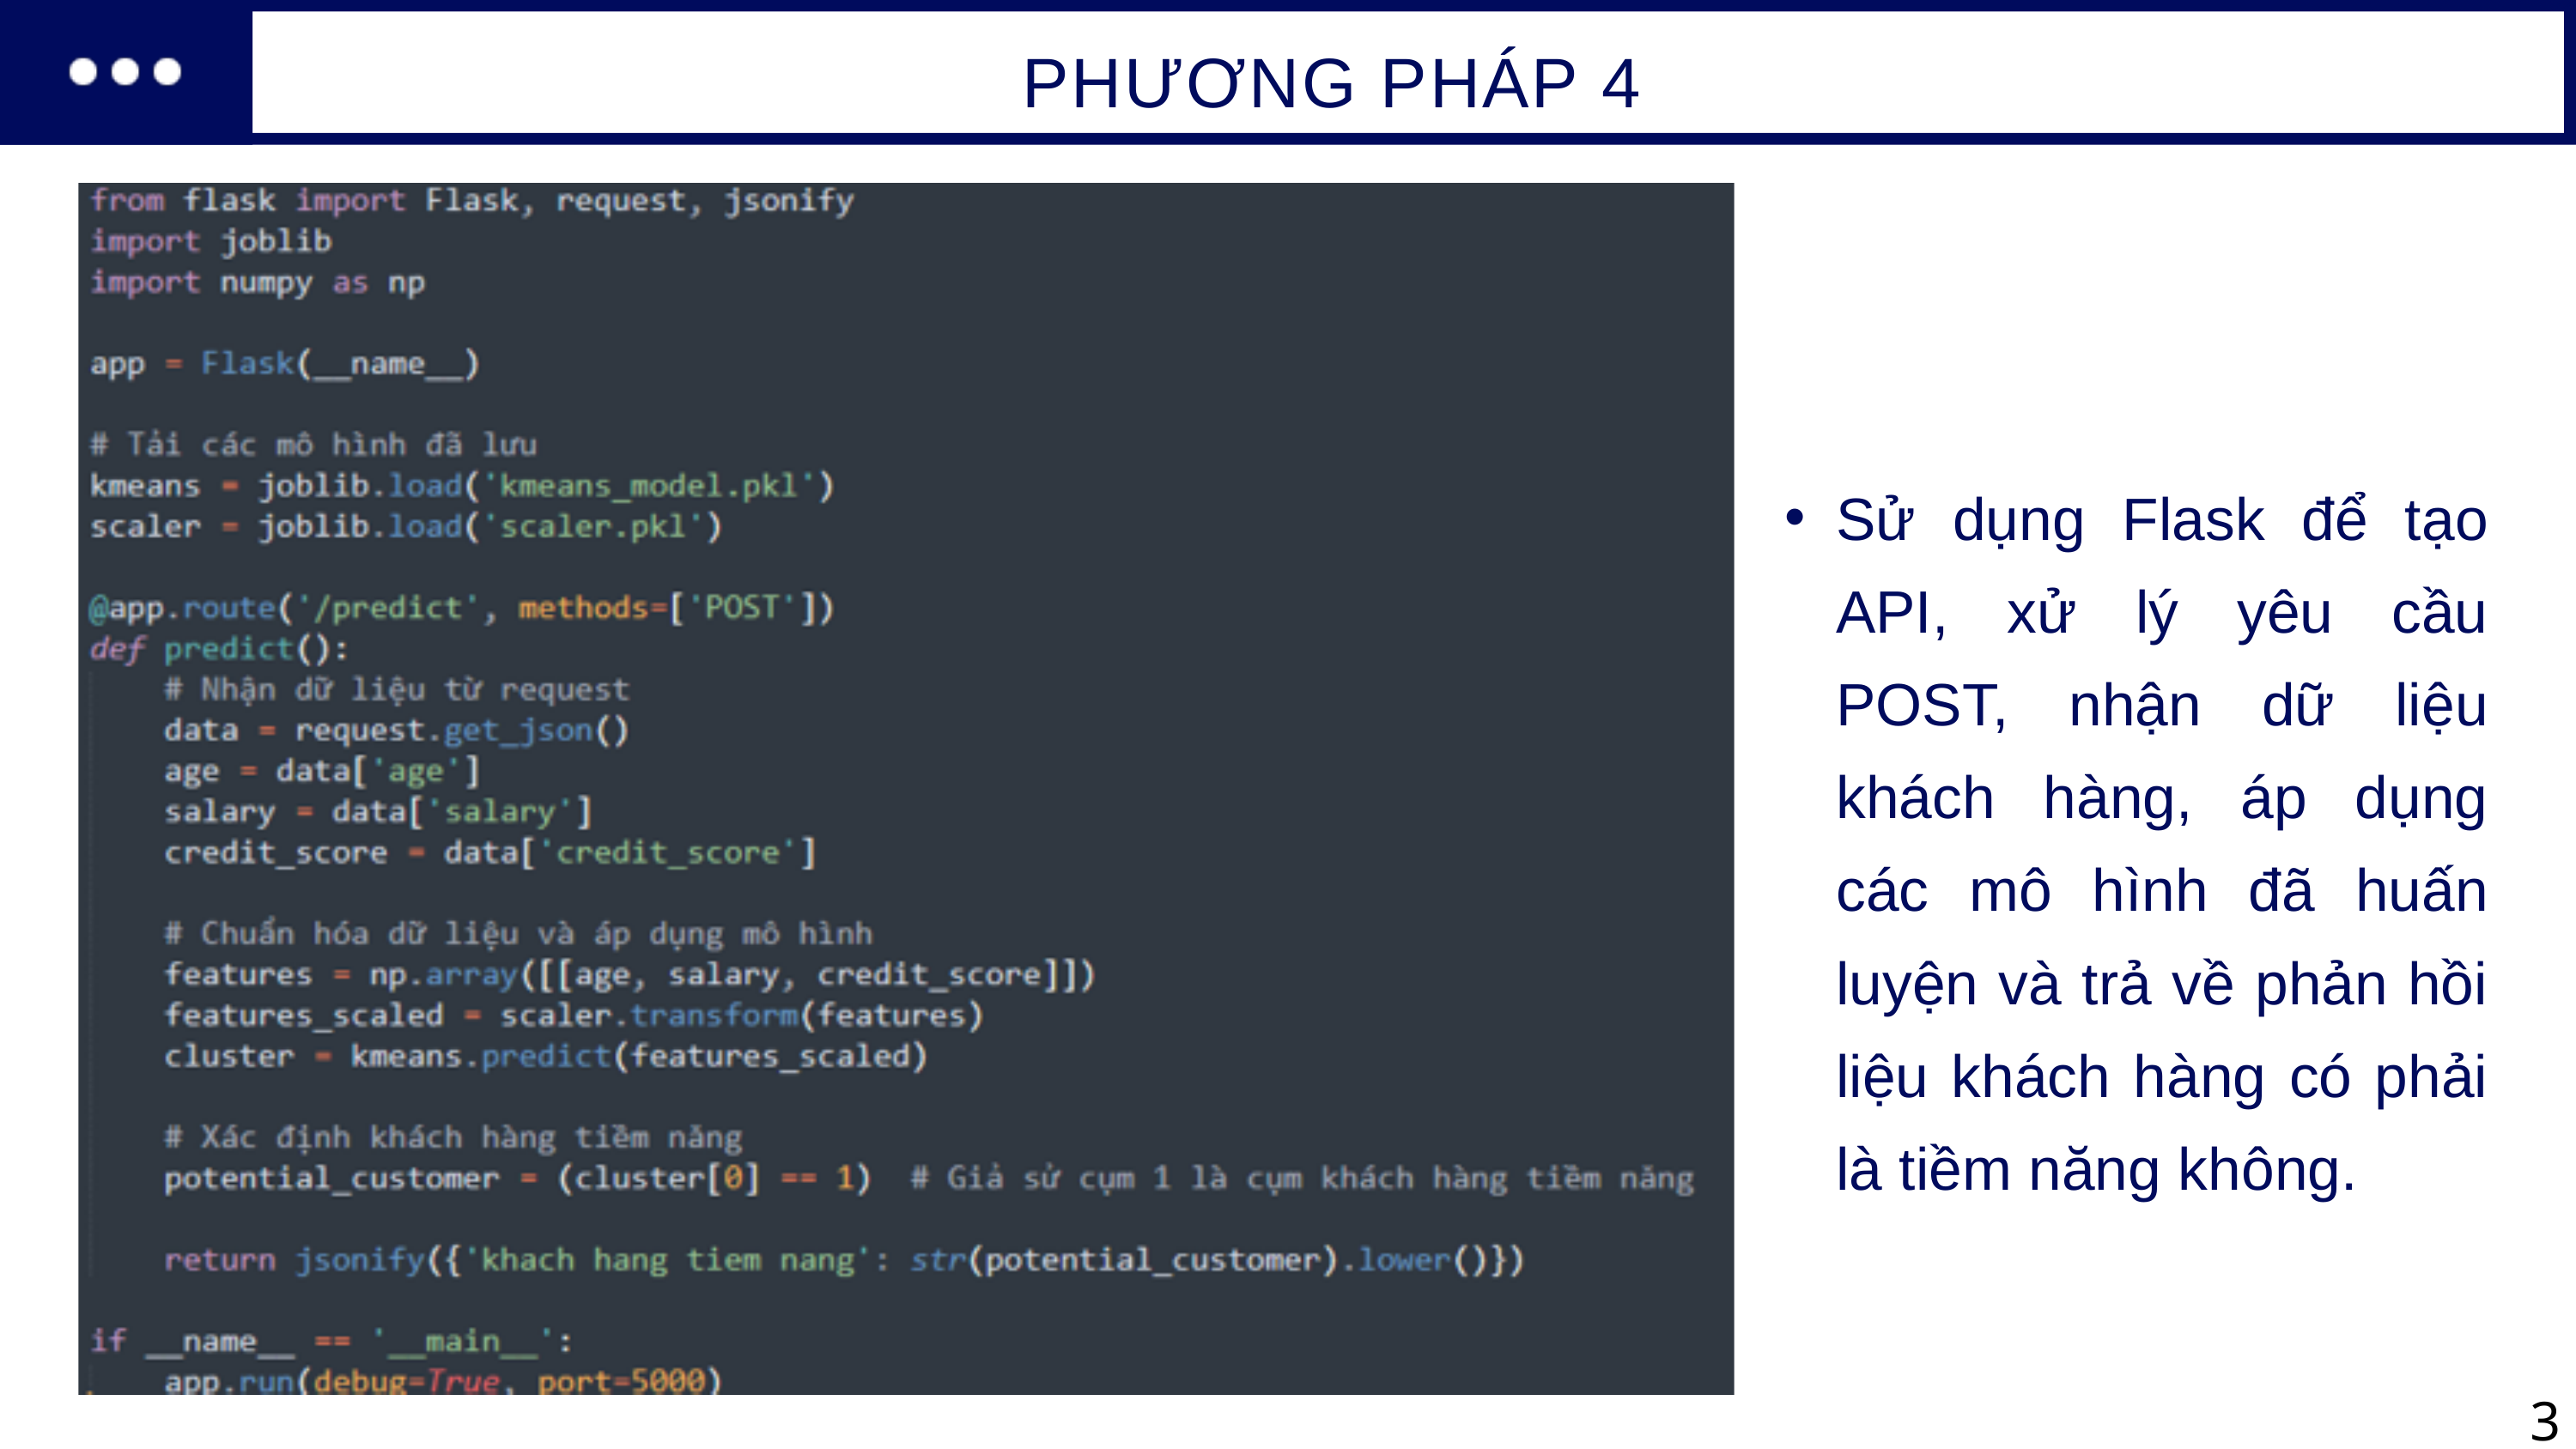

PHƯƠNG PHÁP 4

Sử dụng Flask để tạo API, xử lý yêu cầu POST, nhận dữ liệu khách hàng, áp dụng các mô hình đã huấn luyện và trả về phản hồi liệu khách hàng có phải là tiềm năng không.

38